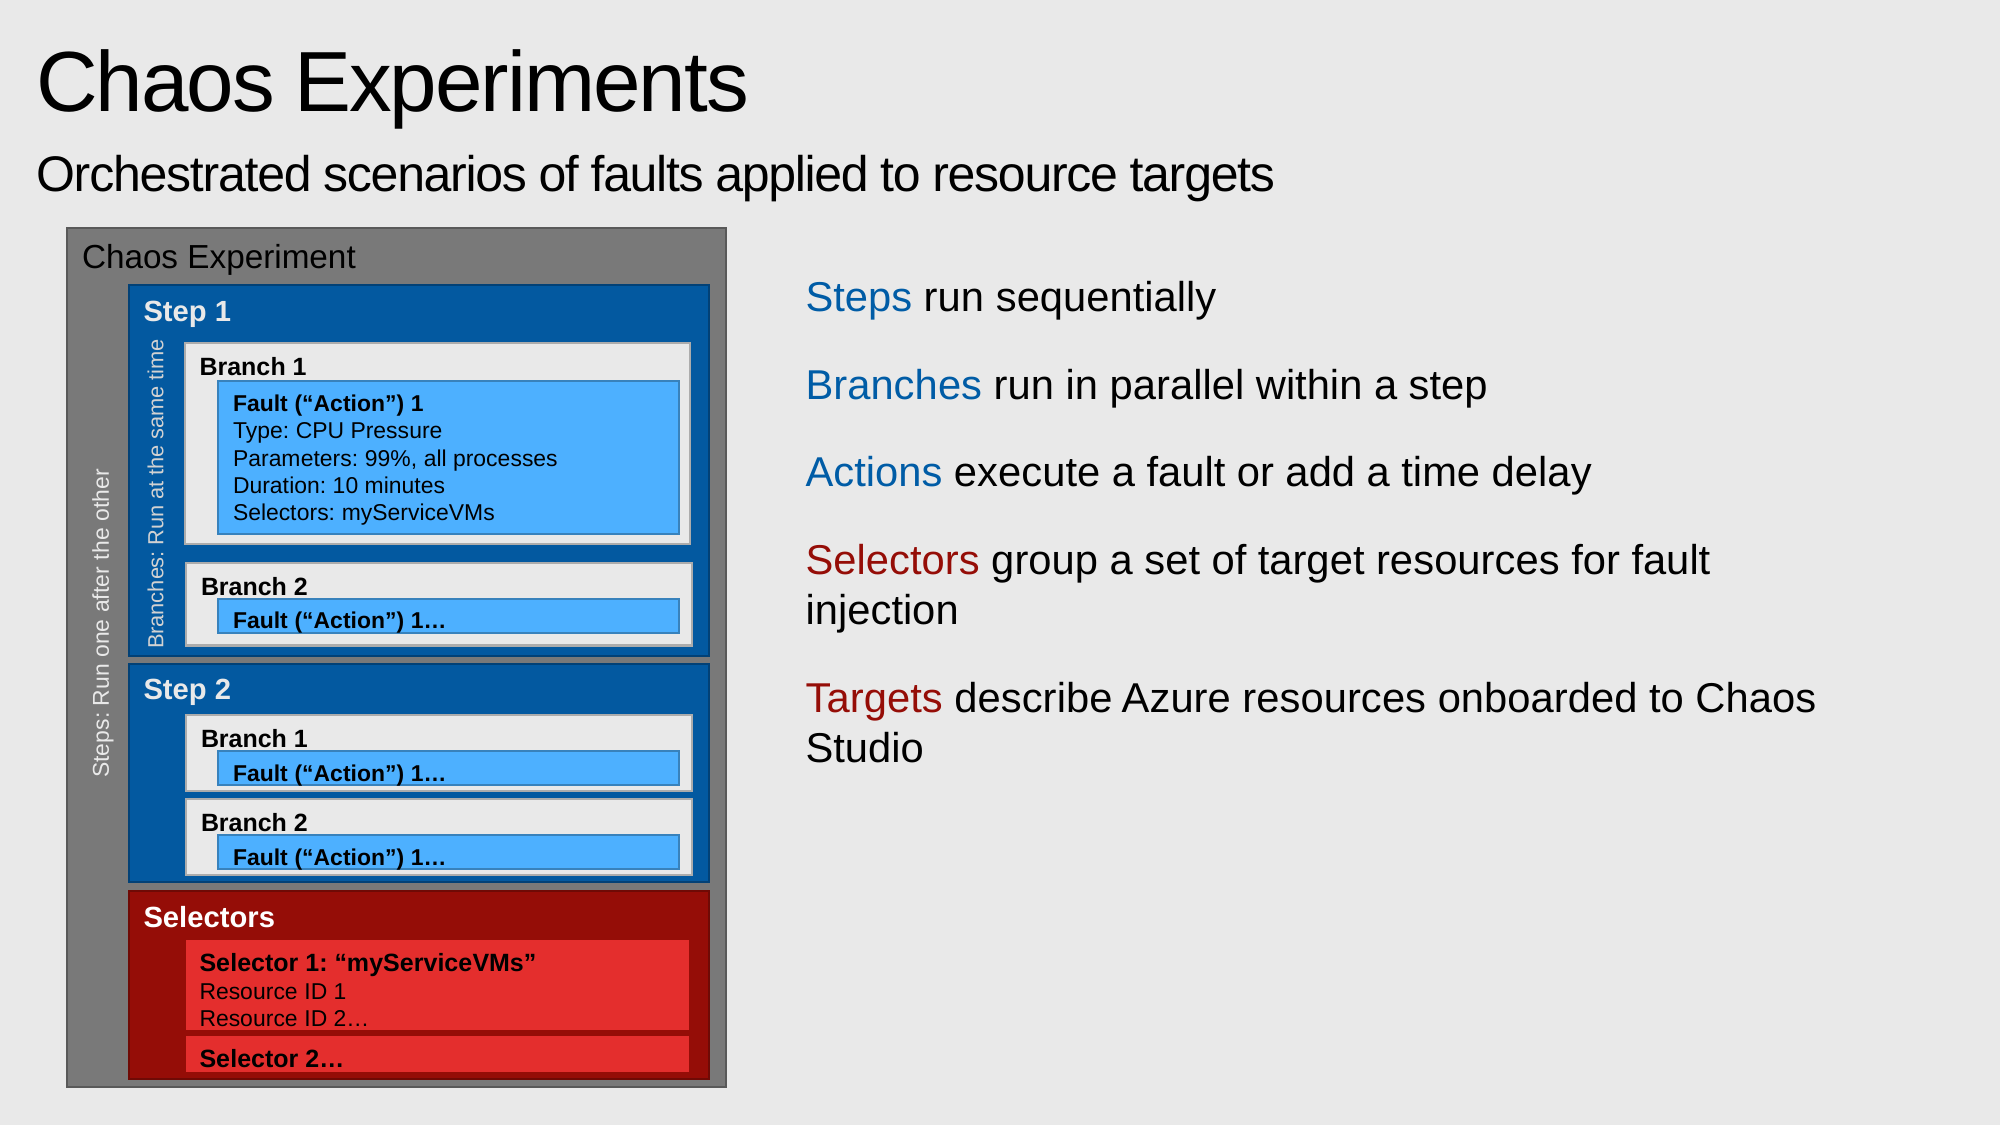

# Chaos Experiments
Orchestrated scenarios of faults applied to resource targets
Chaos Experiment
Steps run sequentially
Branches run in parallel within a step
Actions execute a fault or add a time delay
Selectors group a set of target resources for fault injection
Targets describe Azure resources onboarded to Chaos Studio
Step 1
Branch 1
Fault (“Action”) 1
Type: CPU Pressure
Parameters: 99%, all processes
Duration: 10 minutes
Selectors: myServiceVMs
Branches: Run at the same time
Branch 2
Fault (“Action”) 1…
Steps: Run one after the other
Step 2
Branch 1
Fault (“Action”) 1…
Branch 2
Fault (“Action”) 1…
Selectors
Selector 1: “myServiceVMs”
Resource ID 1
Resource ID 2…
Selector 2…